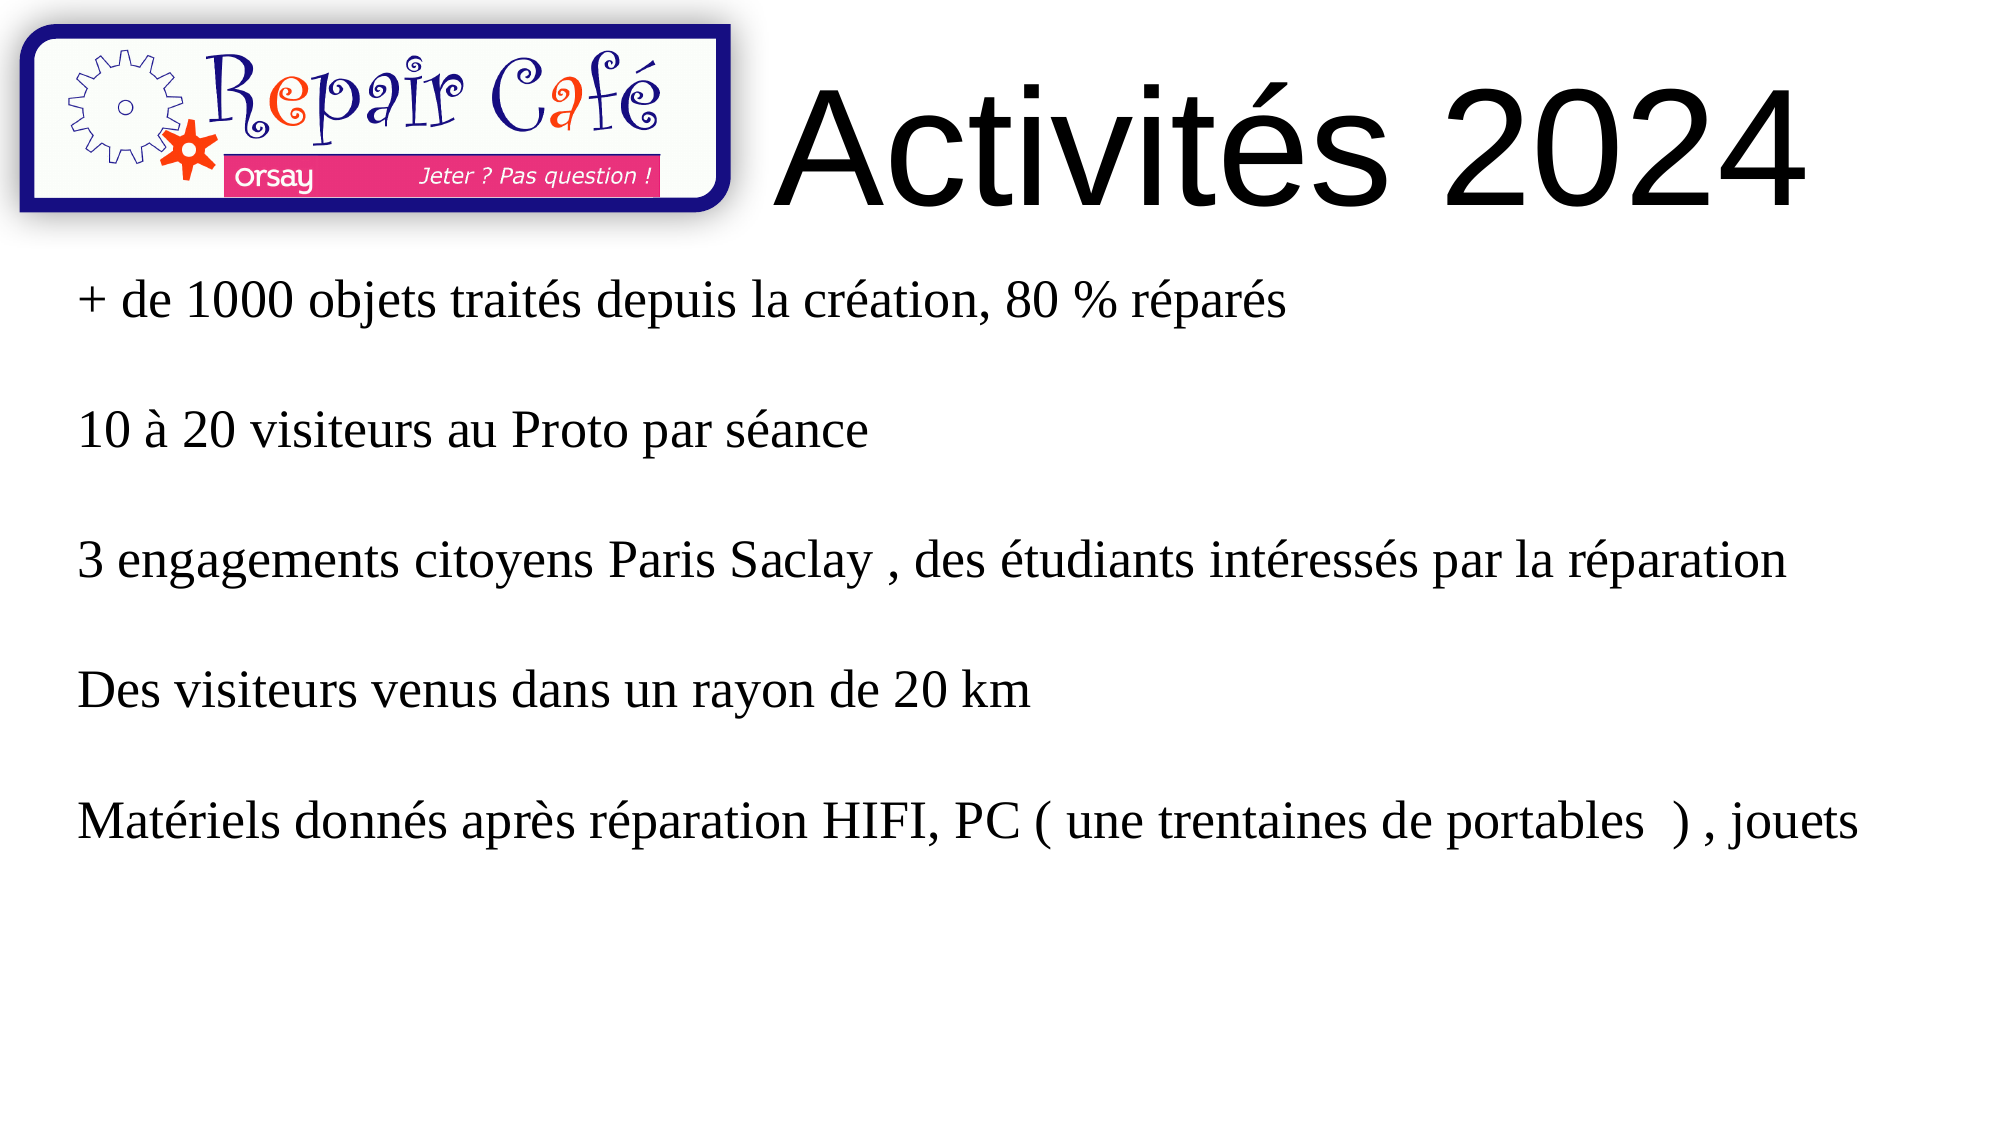

# Activités 2024
+ de 1000 objets traités depuis la création, 80 % réparés
10 à 20 visiteurs au Proto par séance
3 engagements citoyens Paris Saclay , des étudiants intéressés par la réparation
Des visiteurs venus dans un rayon de 20 km
Matériels donnés après réparation HIFI, PC ( une trentaines de portables  ) , jouets